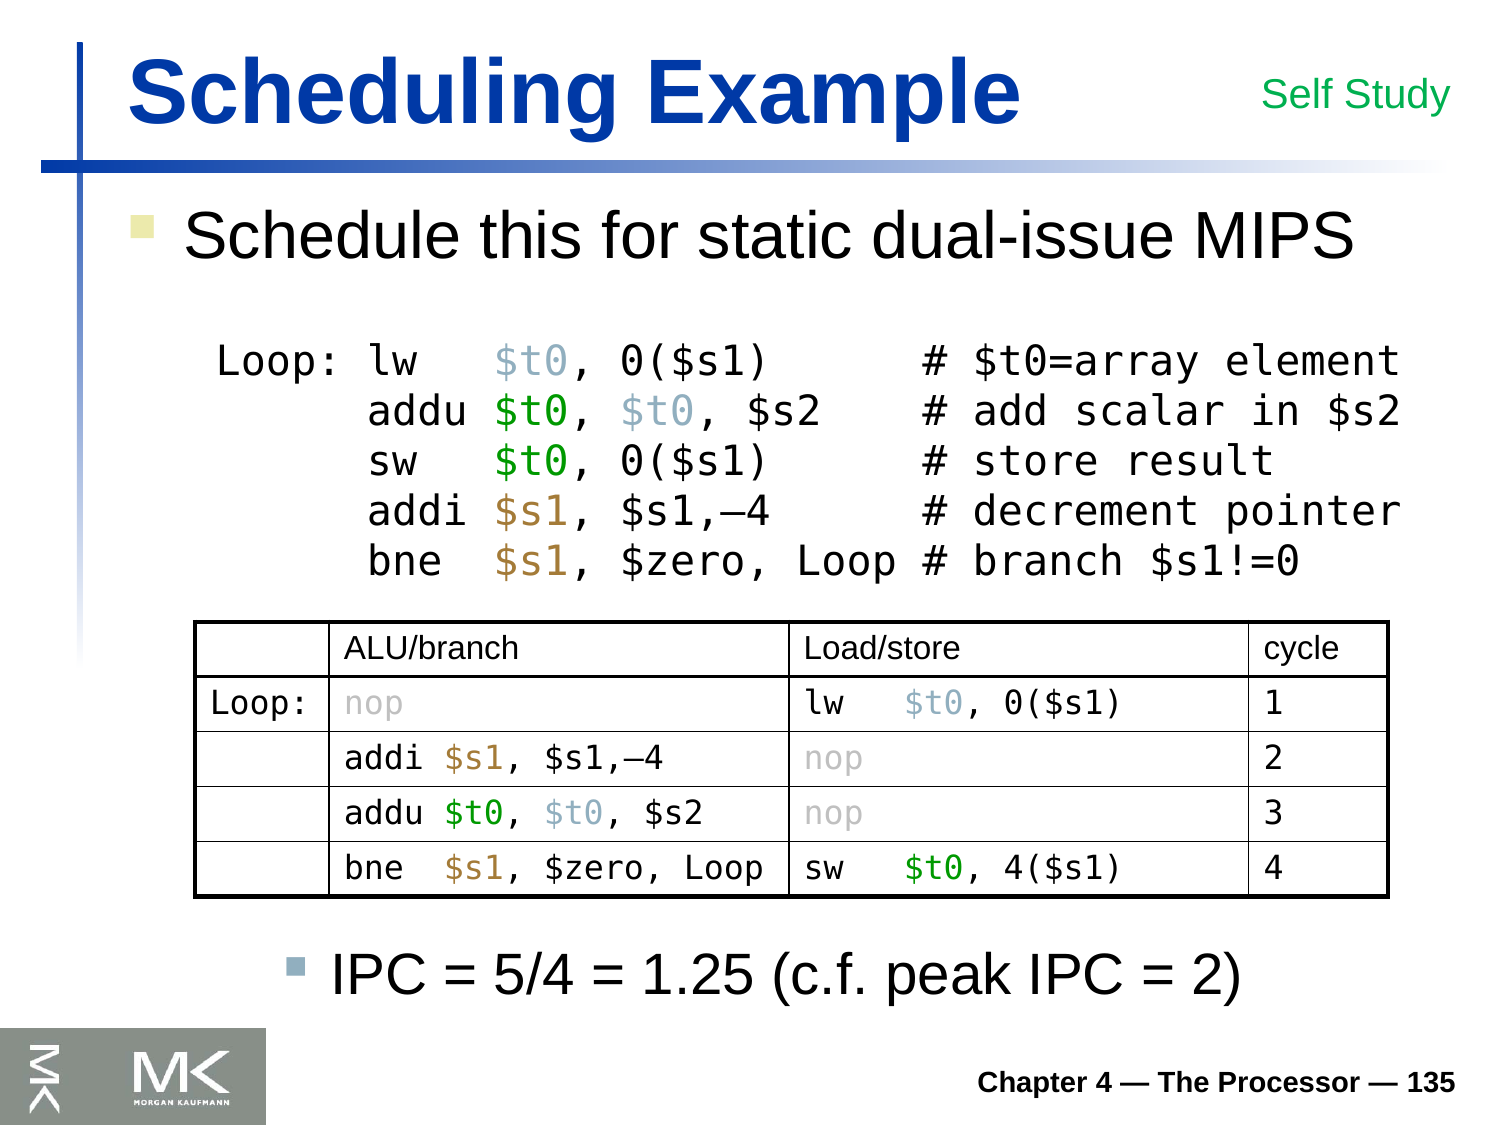

# Scheduling Example
Self Study
Schedule this for static dual-issue MIPS
Loop: lw   $t0, 0($s1)      # $t0=array element
      addu $t0, $t0, $s2    # add scalar in $s2
      sw   $t0, 0($s1)      # store result
      addi $s1, $s1,–4      # decrement pointer
      bne  $s1, $zero, Loop # branch $s1!=0
|  | ALU/branch | Load/store | cycle |
| --- | --- | --- | --- |
| Loop: | nop | lw $t0, 0($s1) | 1 |
|  | addi $s1, $s1,–4 | nop | 2 |
|  | addu $t0, $t0, $s2 | nop | 3 |
|  | bne $s1, $zero, Loop | sw $t0, 4($s1) | 4 |
IPC = 5/4 = 1.25 (c.f. peak IPC = 2)
Chapter 4 — The Processor — 135